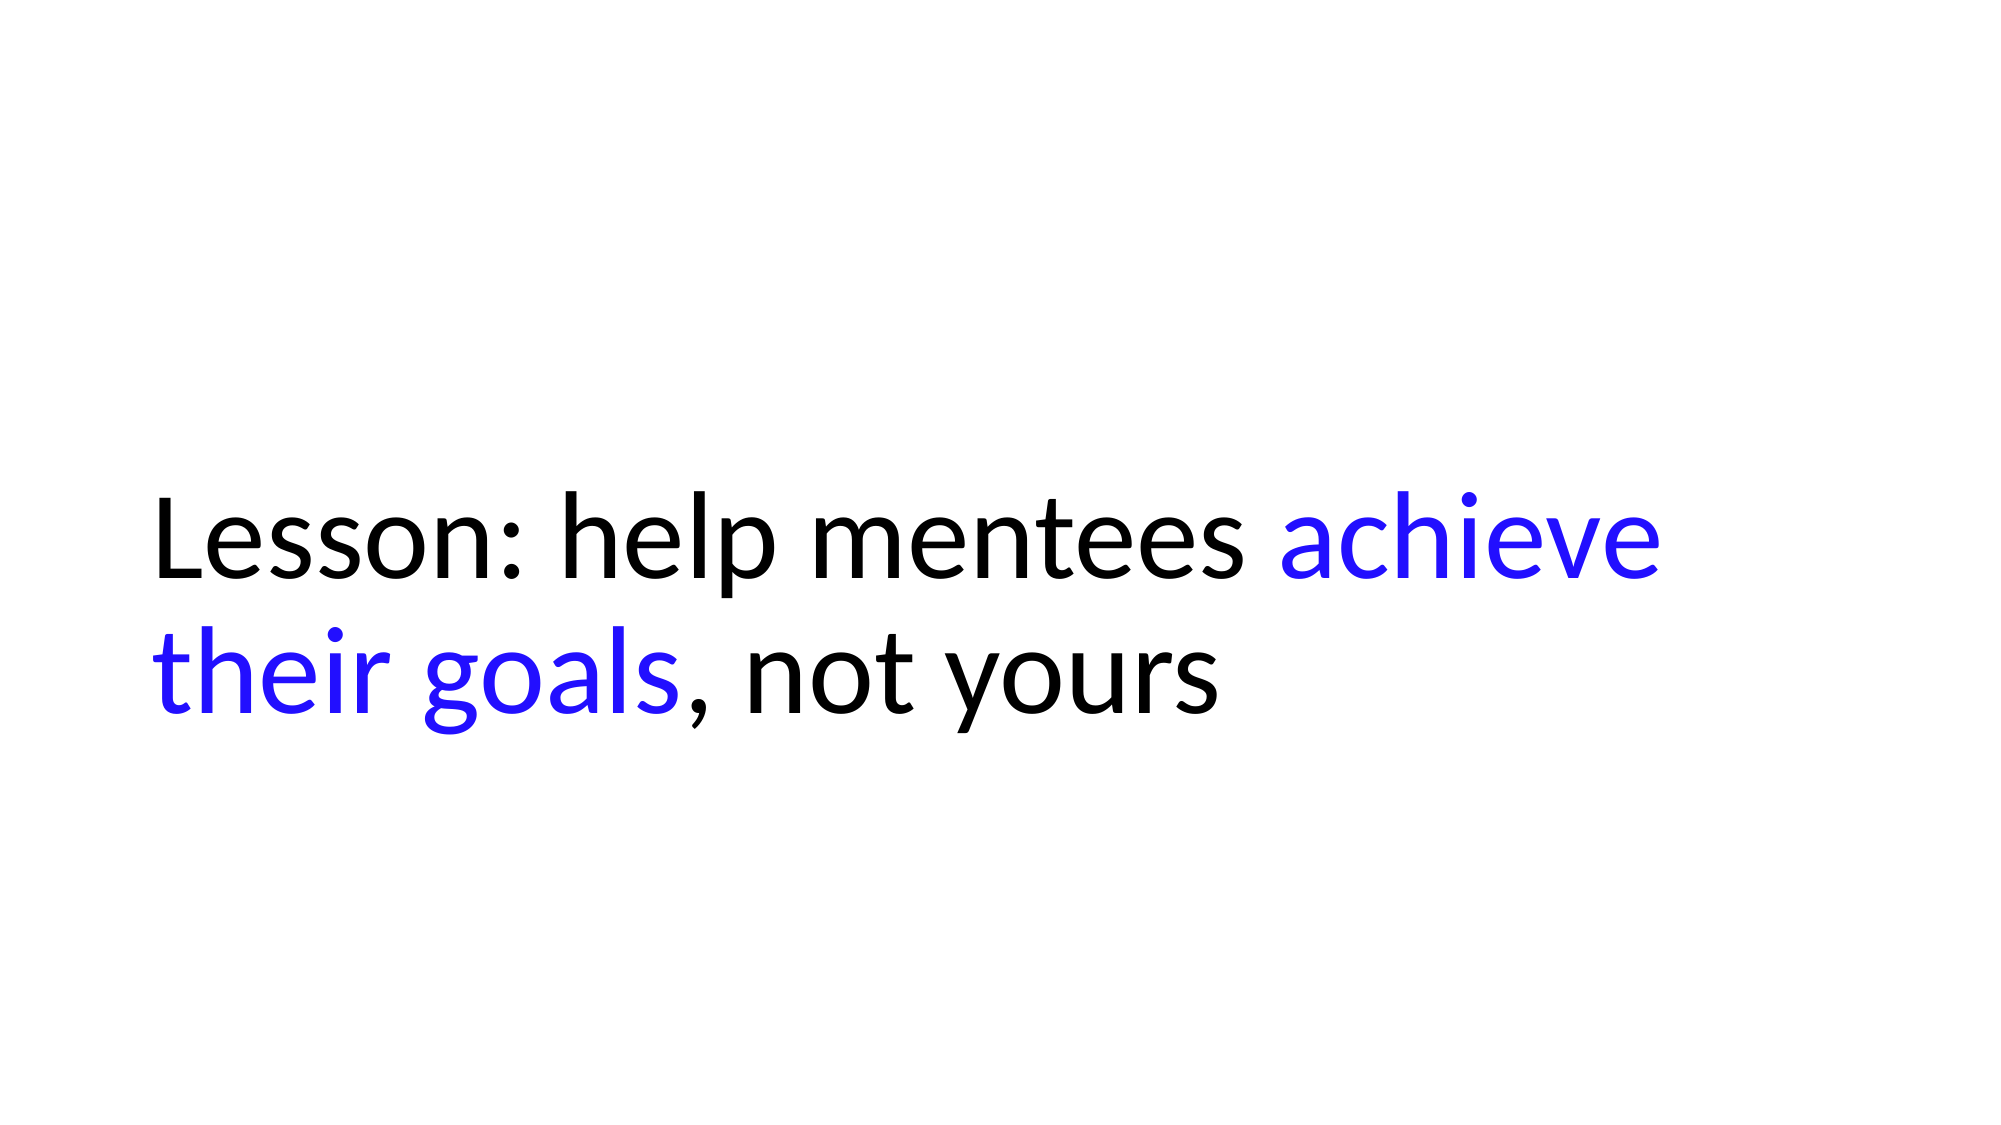

# Lesson: help mentees achieve their goals, not yours